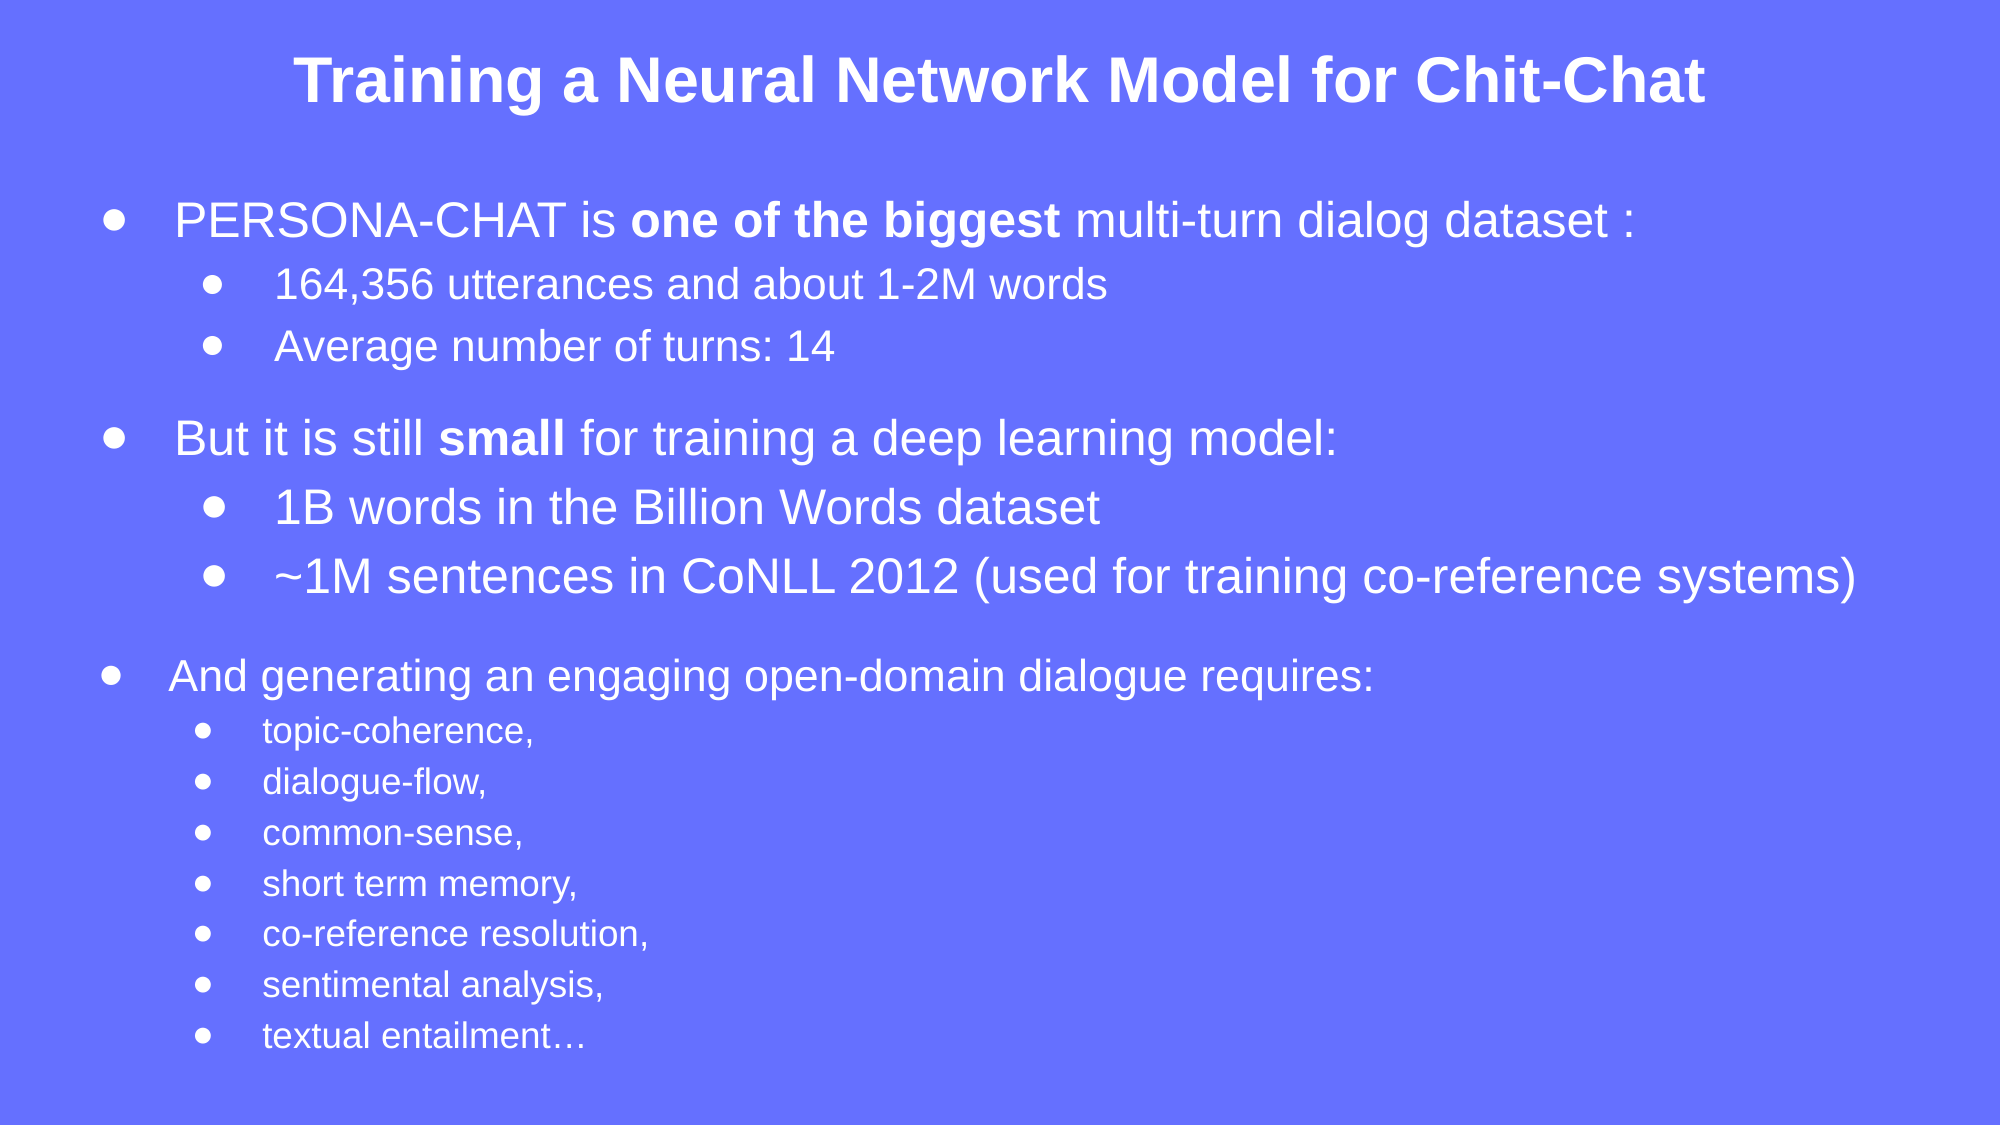

# Training a Neural Network Model for Chit-Chat
PERSONA-CHAT is one of the biggest multi-turn dialog dataset :
164,356 utterances and about 1-2M words
Average number of turns: 14
But it is still small for training a deep learning model:
1B words in the Billion Words dataset
~1M sentences in CoNLL 2012 (used for training co-reference systems)
And generating an engaging open-domain dialogue requires:
topic-coherence,
dialogue-flow,
common-sense,
short term memory,
co-reference resolution,
sentimental analysis,
textual entailment…